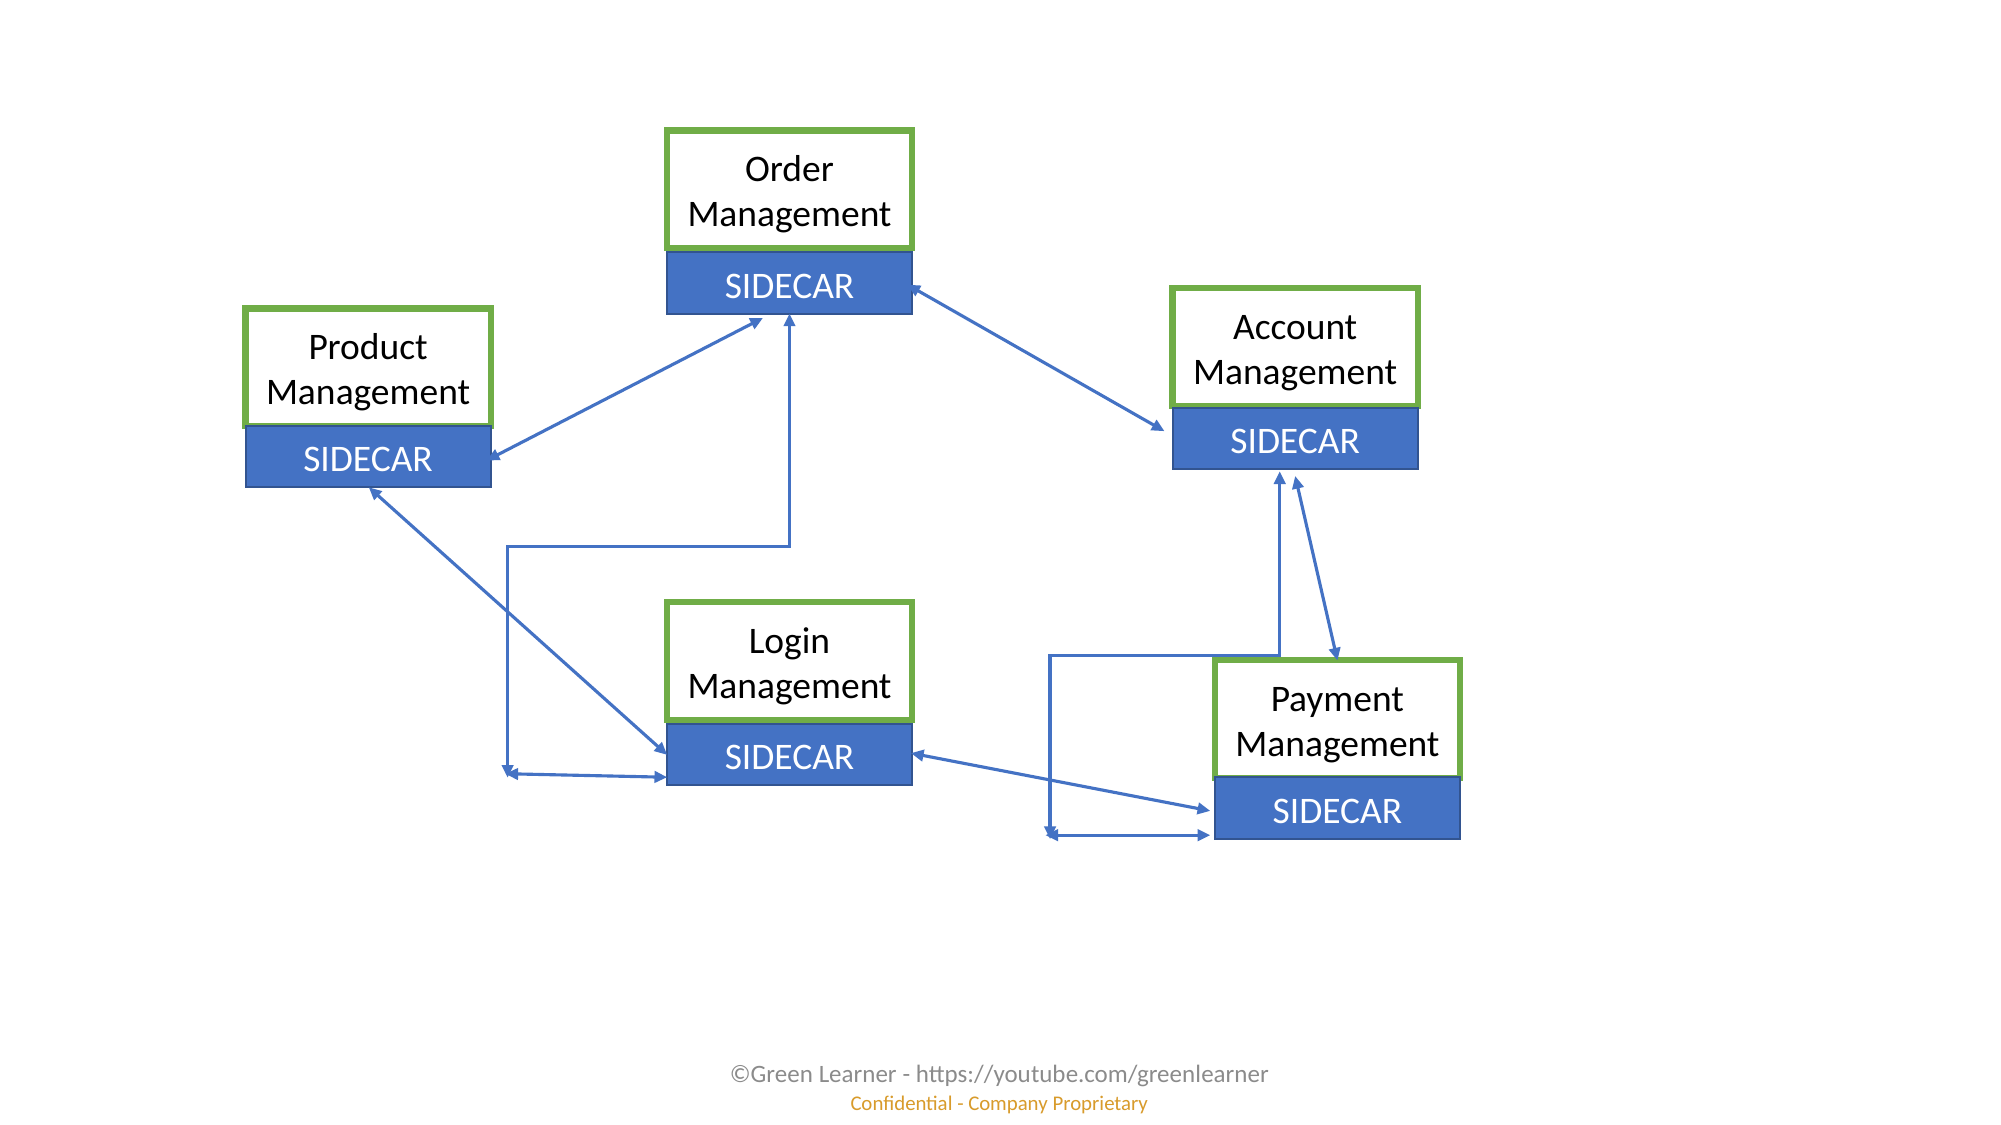

Order Management
SIDECAR
Account Management
Product Management
SIDECAR
SIDECAR
Login Management
Payment Management
SIDECAR
SIDECAR
©Green Learner - https://youtube.com/greenlearner